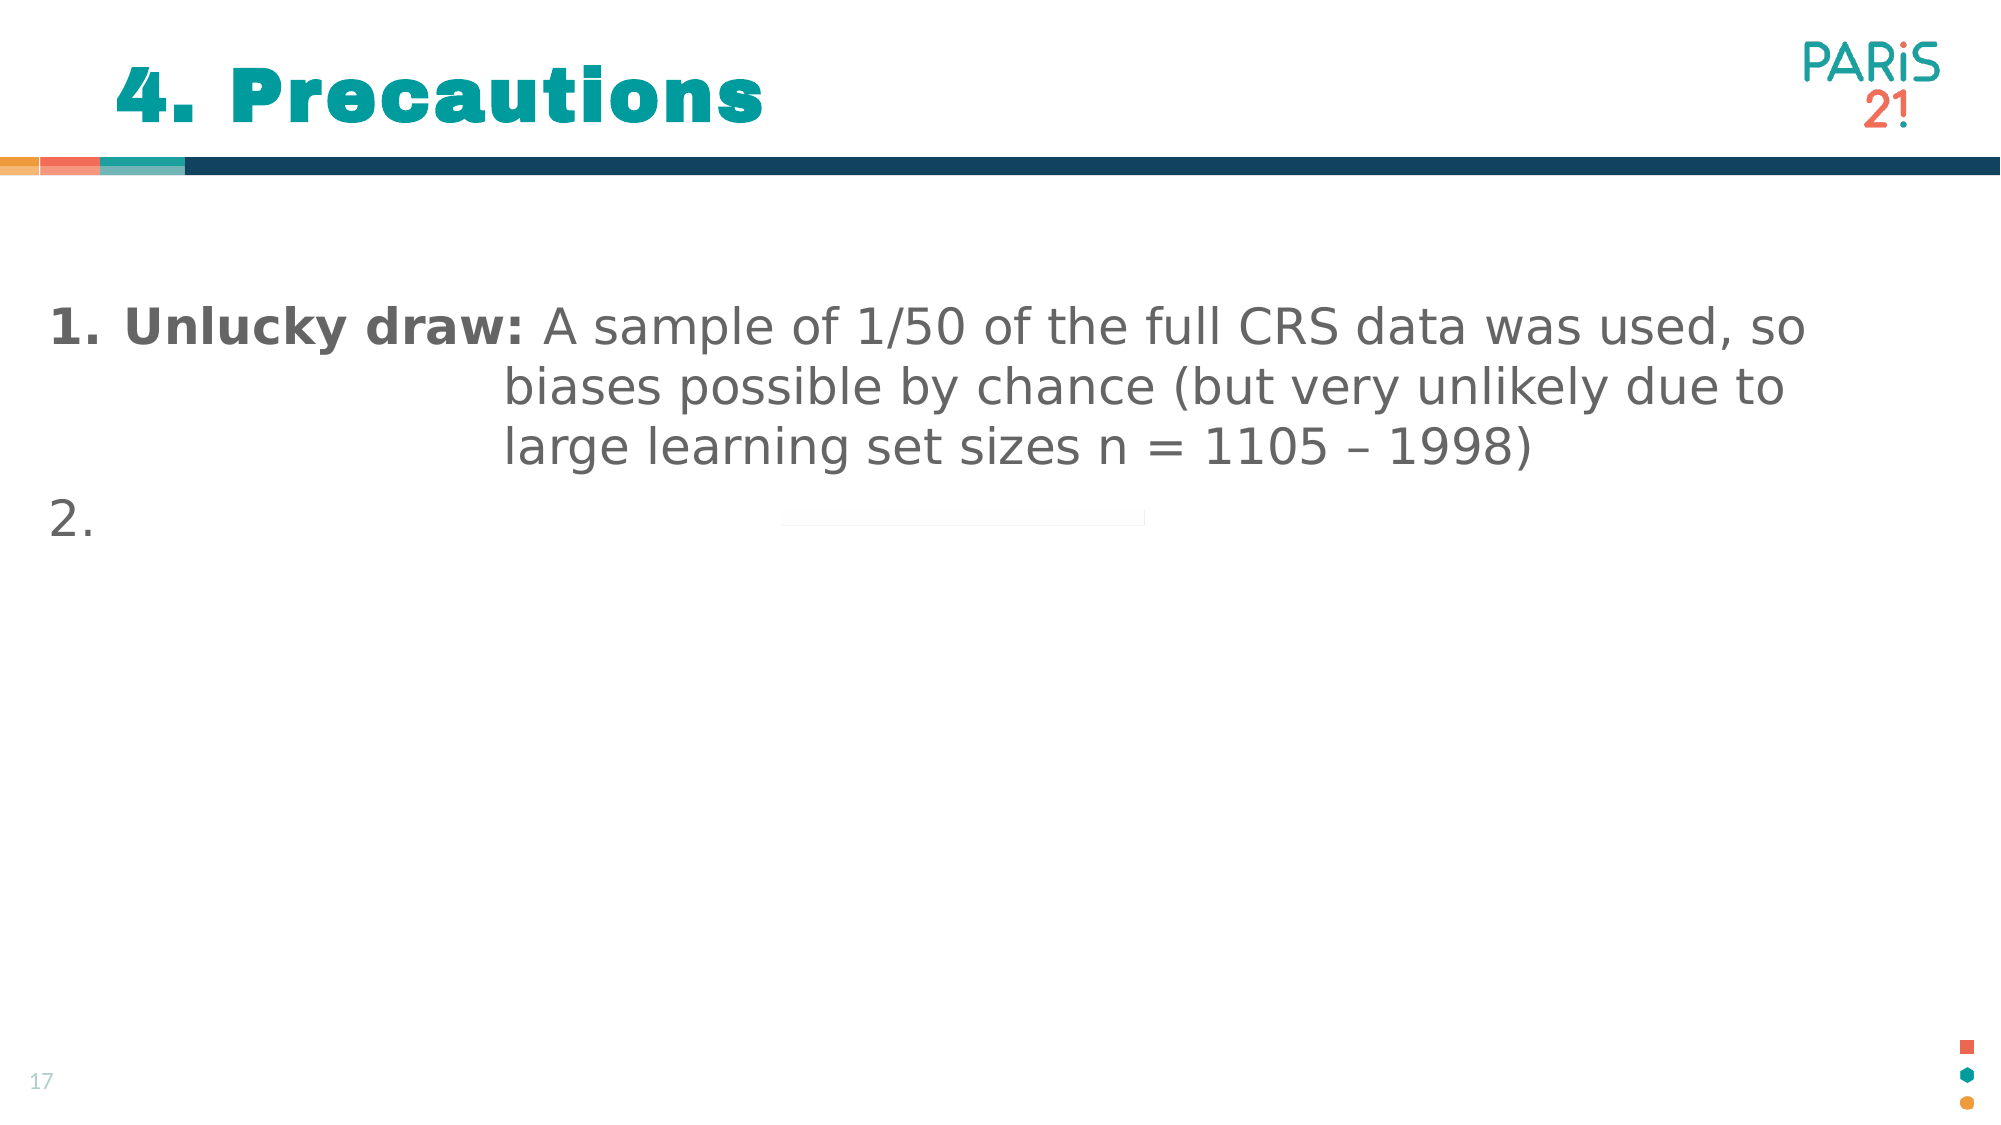

# 4. Precautions
Unlucky draw: A sample of 1/50 of the full CRS data was used, so 			     biases possible by chance (but very unlikely due to 		     	     large learning set sizes n = 1105 – 1998)

17